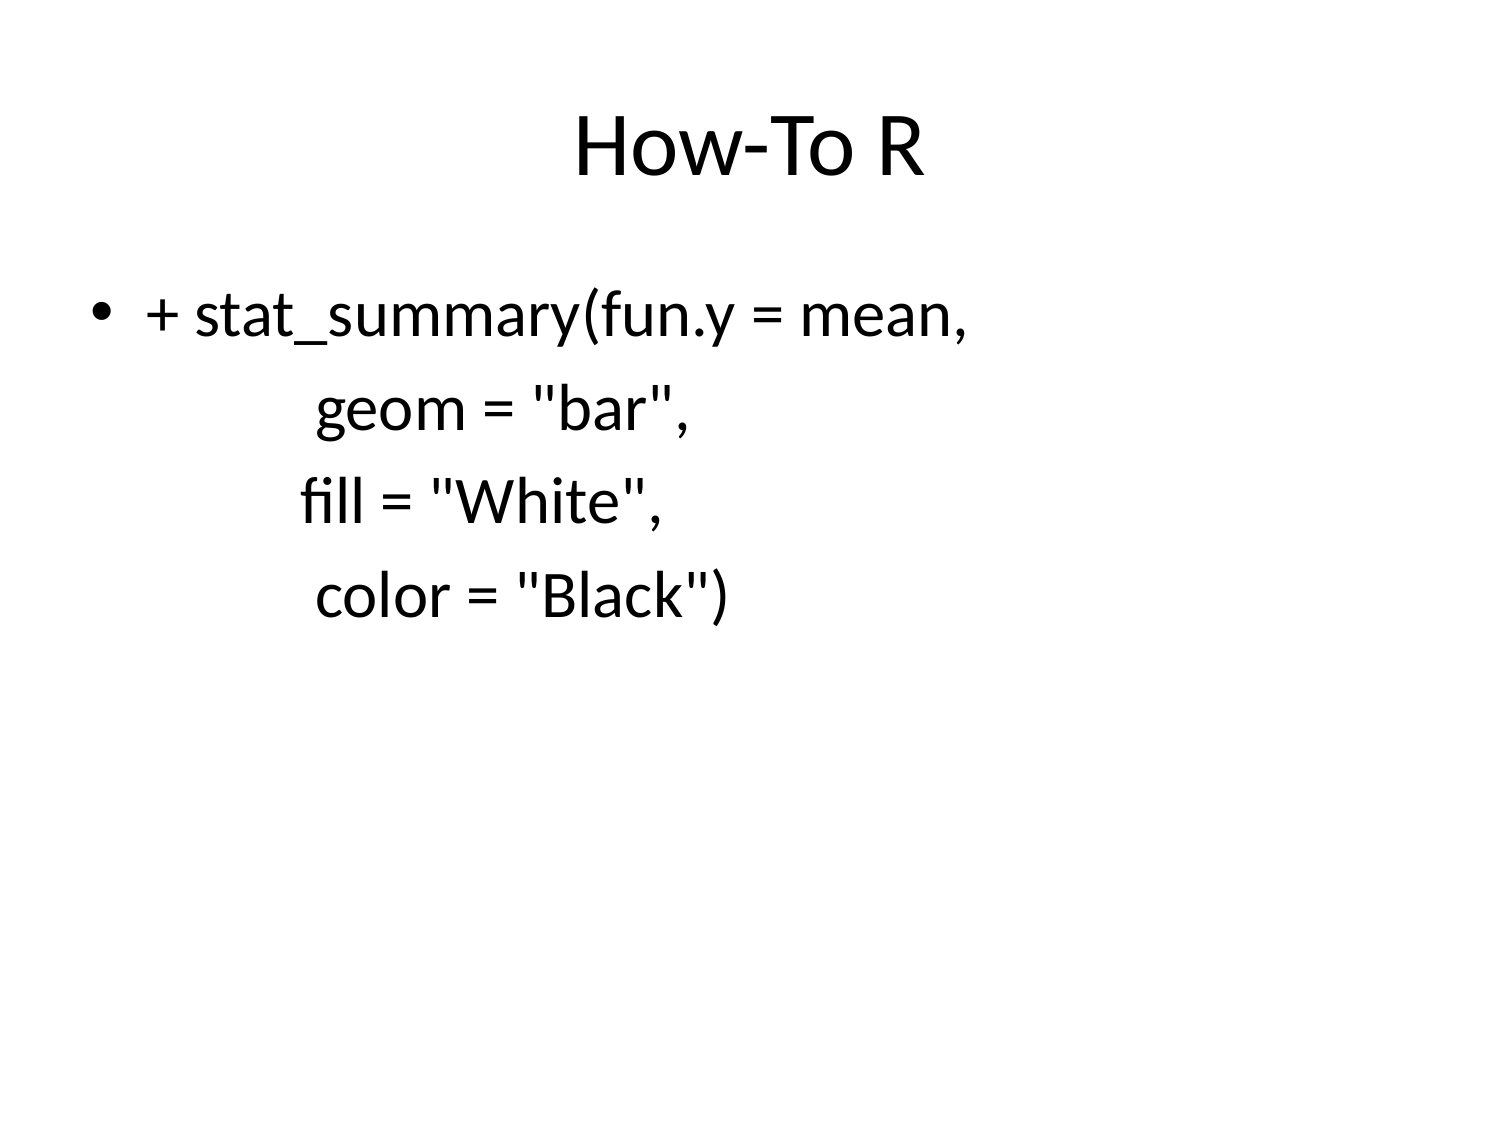

# How-To R
+ stat_summary(fun.y = mean,
               geom = "bar",
              fill = "White",
               color = "Black")